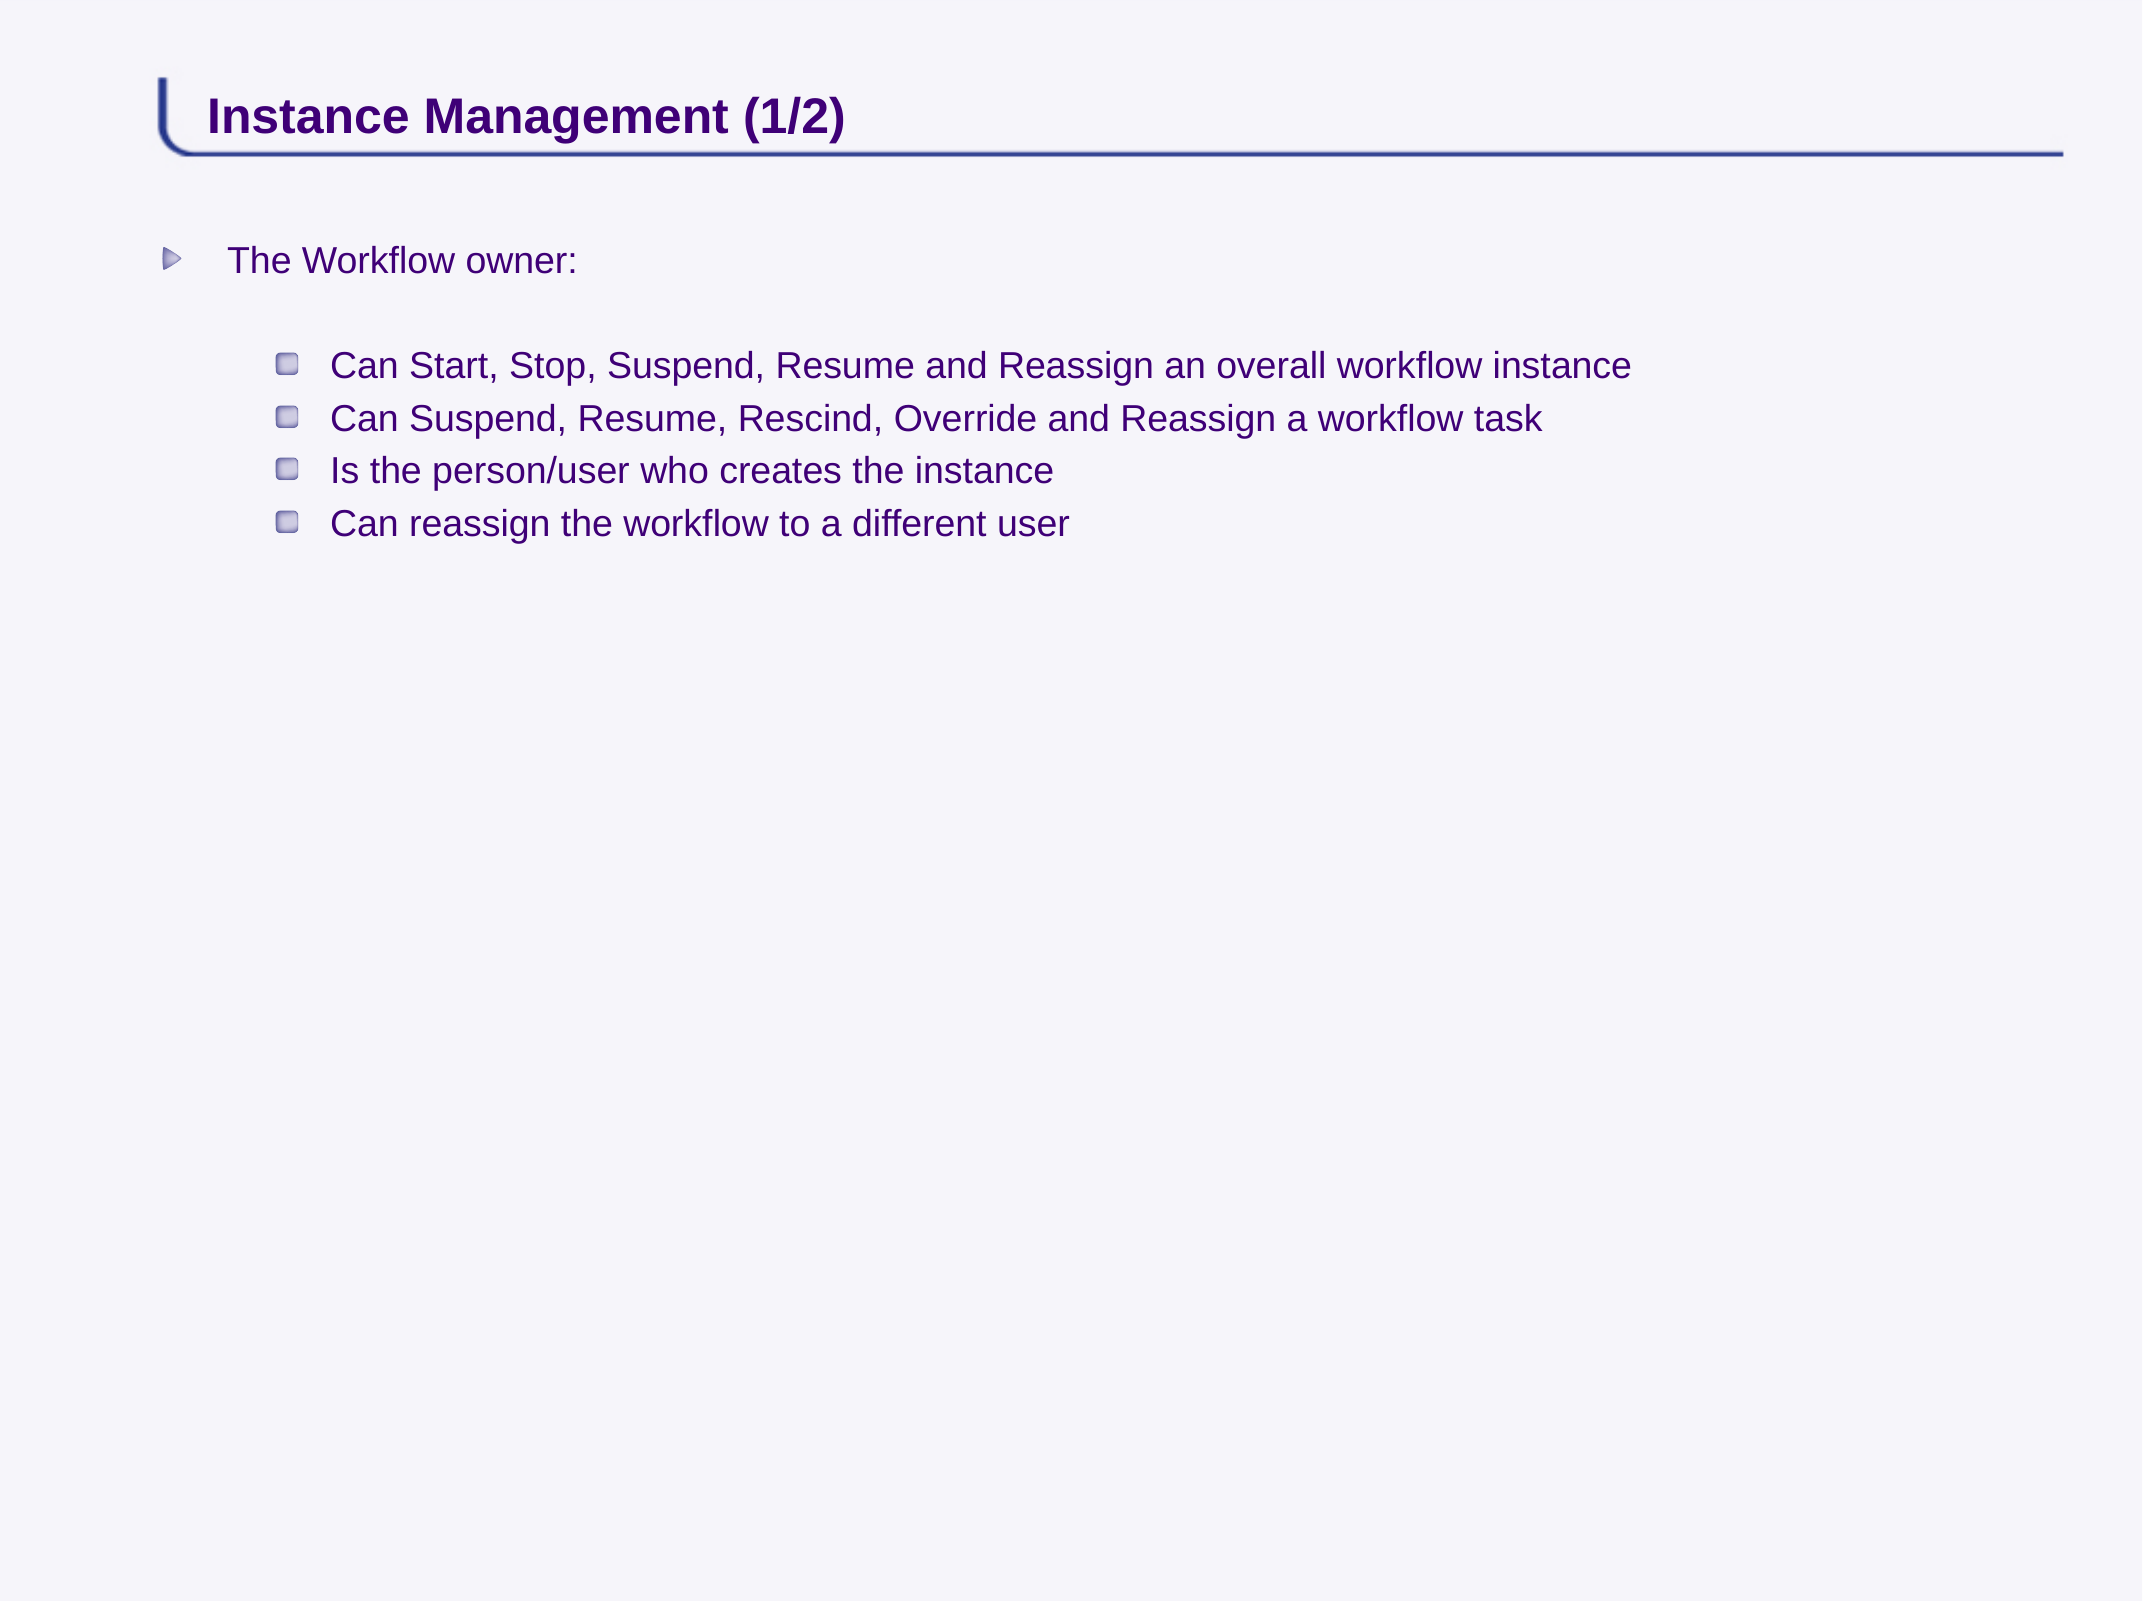

# Instance Management (1/2)
The Workflow owner:

Can Start, Stop, Suspend, Resume and Reassign an overall workflow instance
Can Suspend, Resume, Rescind, Override and Reassign a workflow task
Is the person/user who creates the instance
Can reassign the workflow to a different user